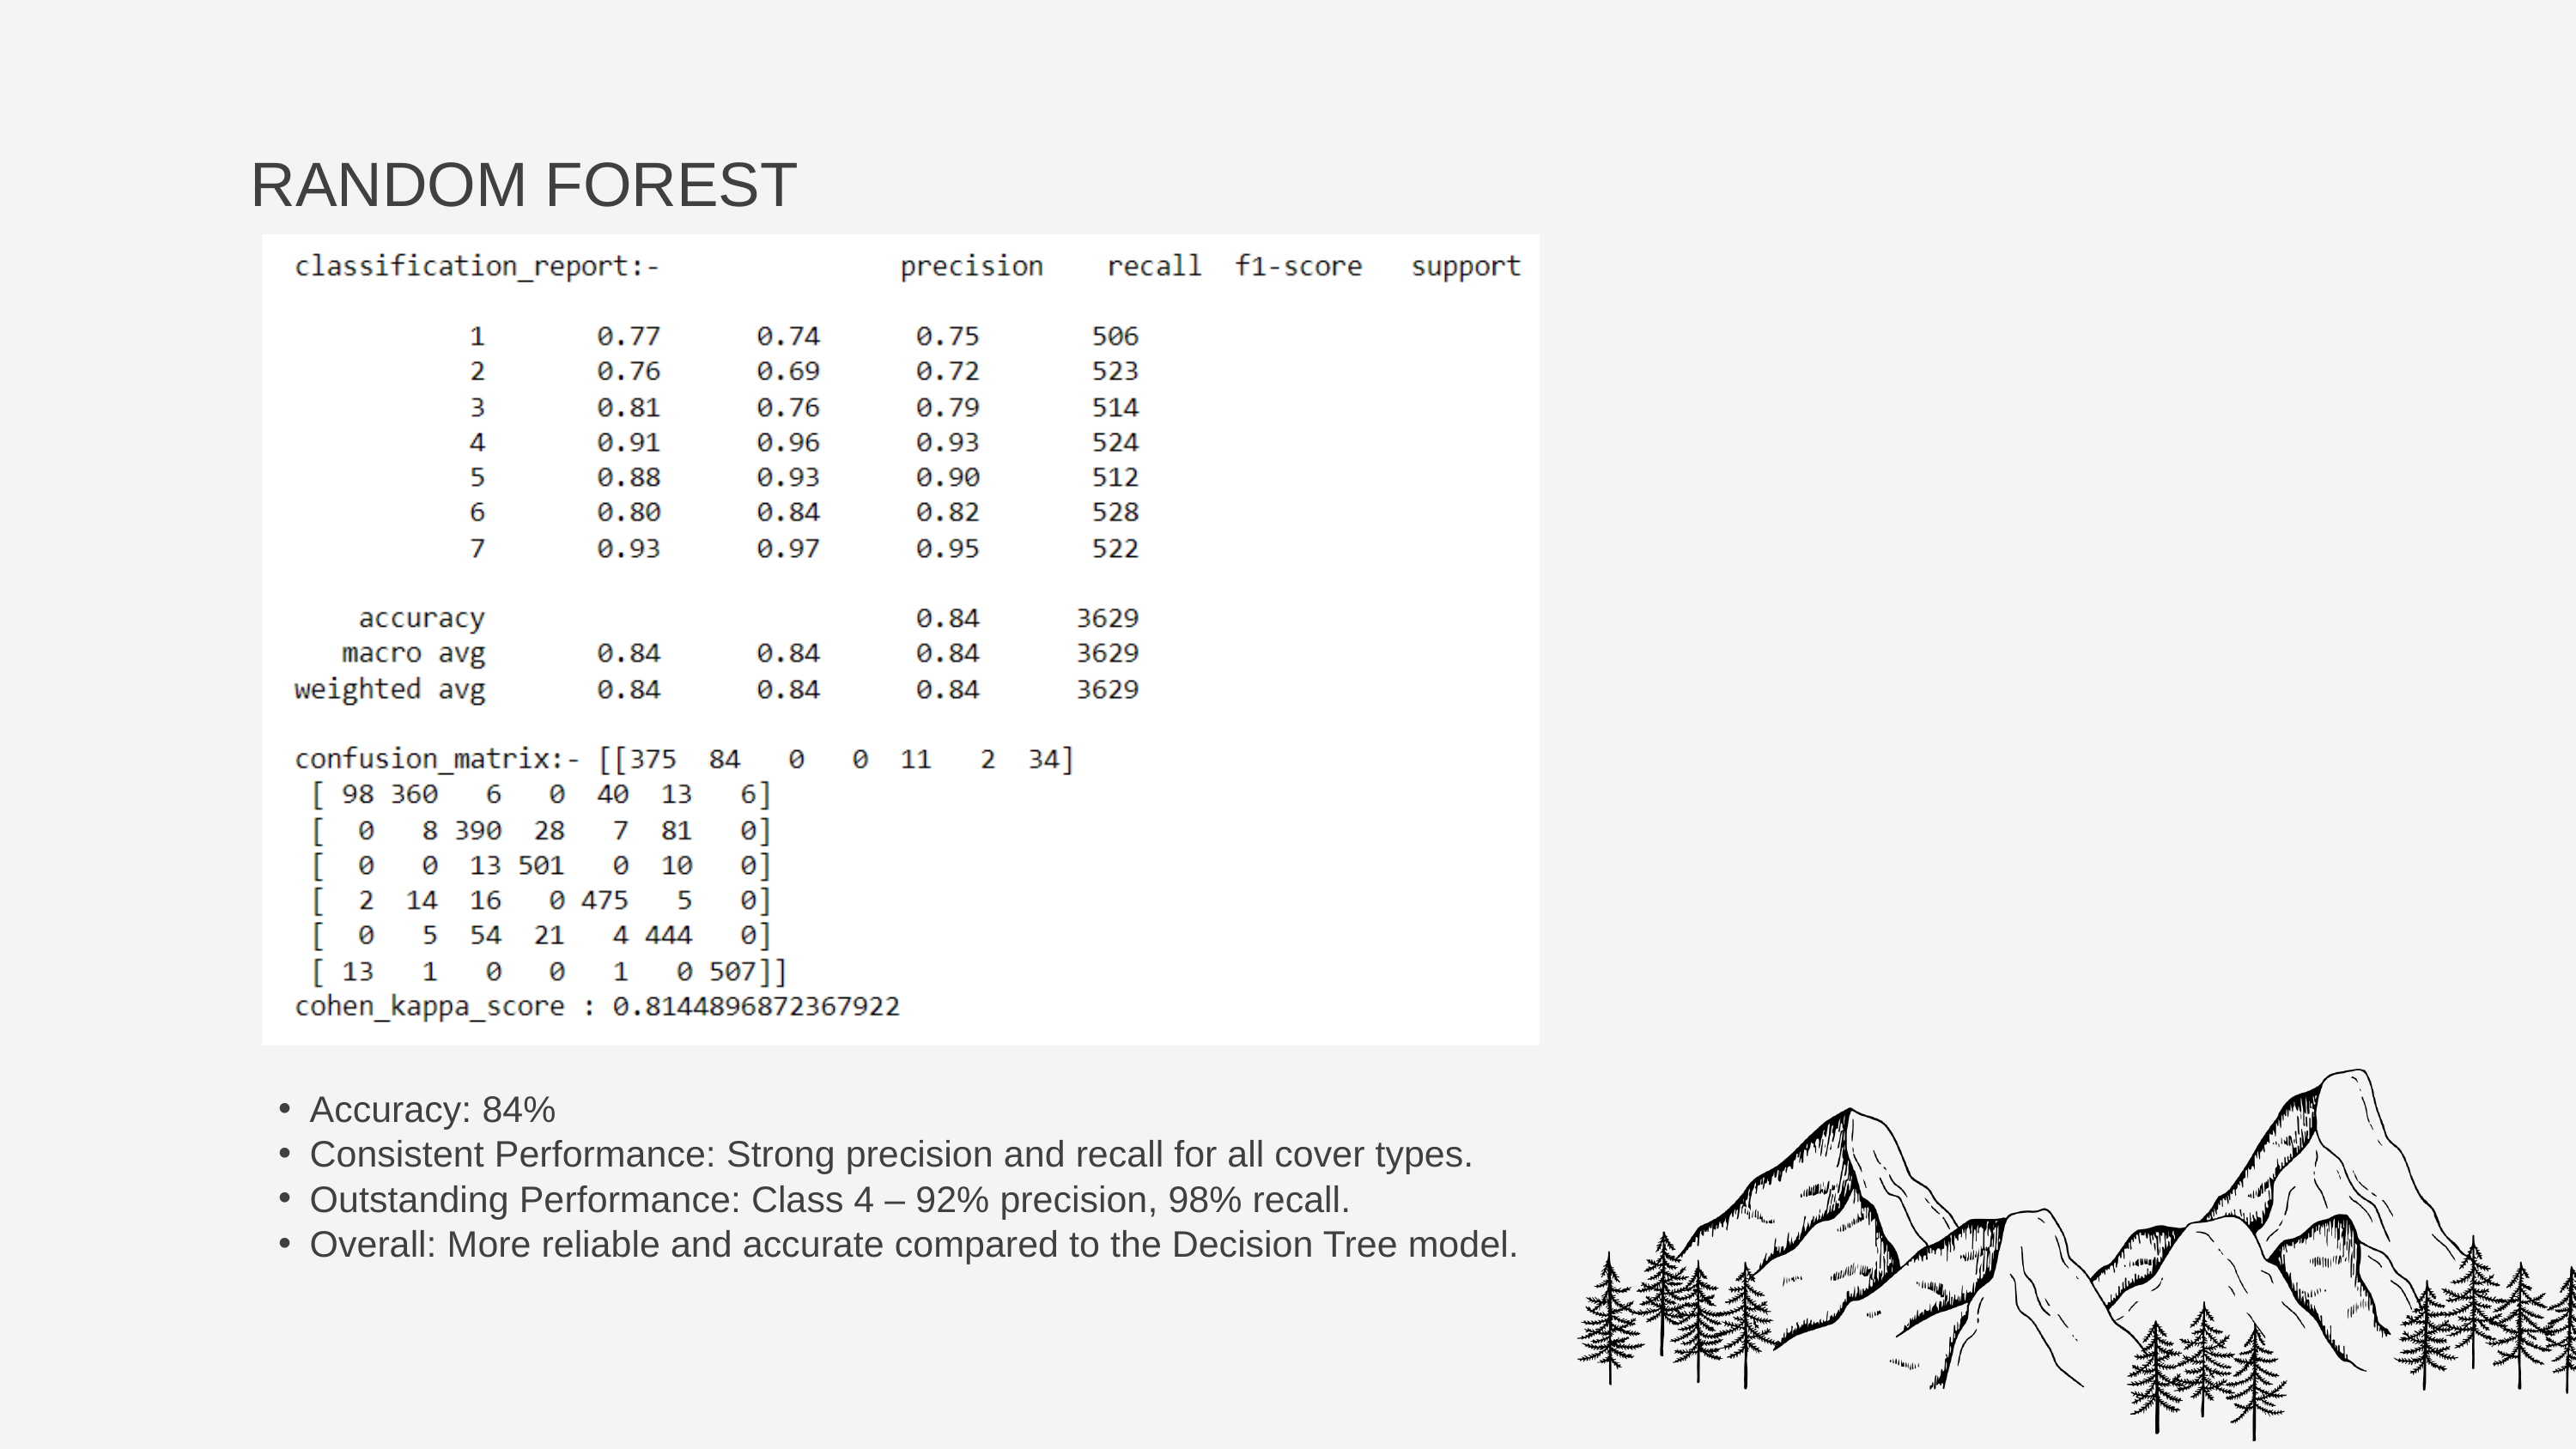

RANDOM FOREST

Accuracy: 84%
Consistent Performance: Strong precision and recall for all cover types.
Outstanding Performance: Class 4 – 92% precision, 98% recall.
Overall: More reliable and accurate compared to the Decision Tree model.